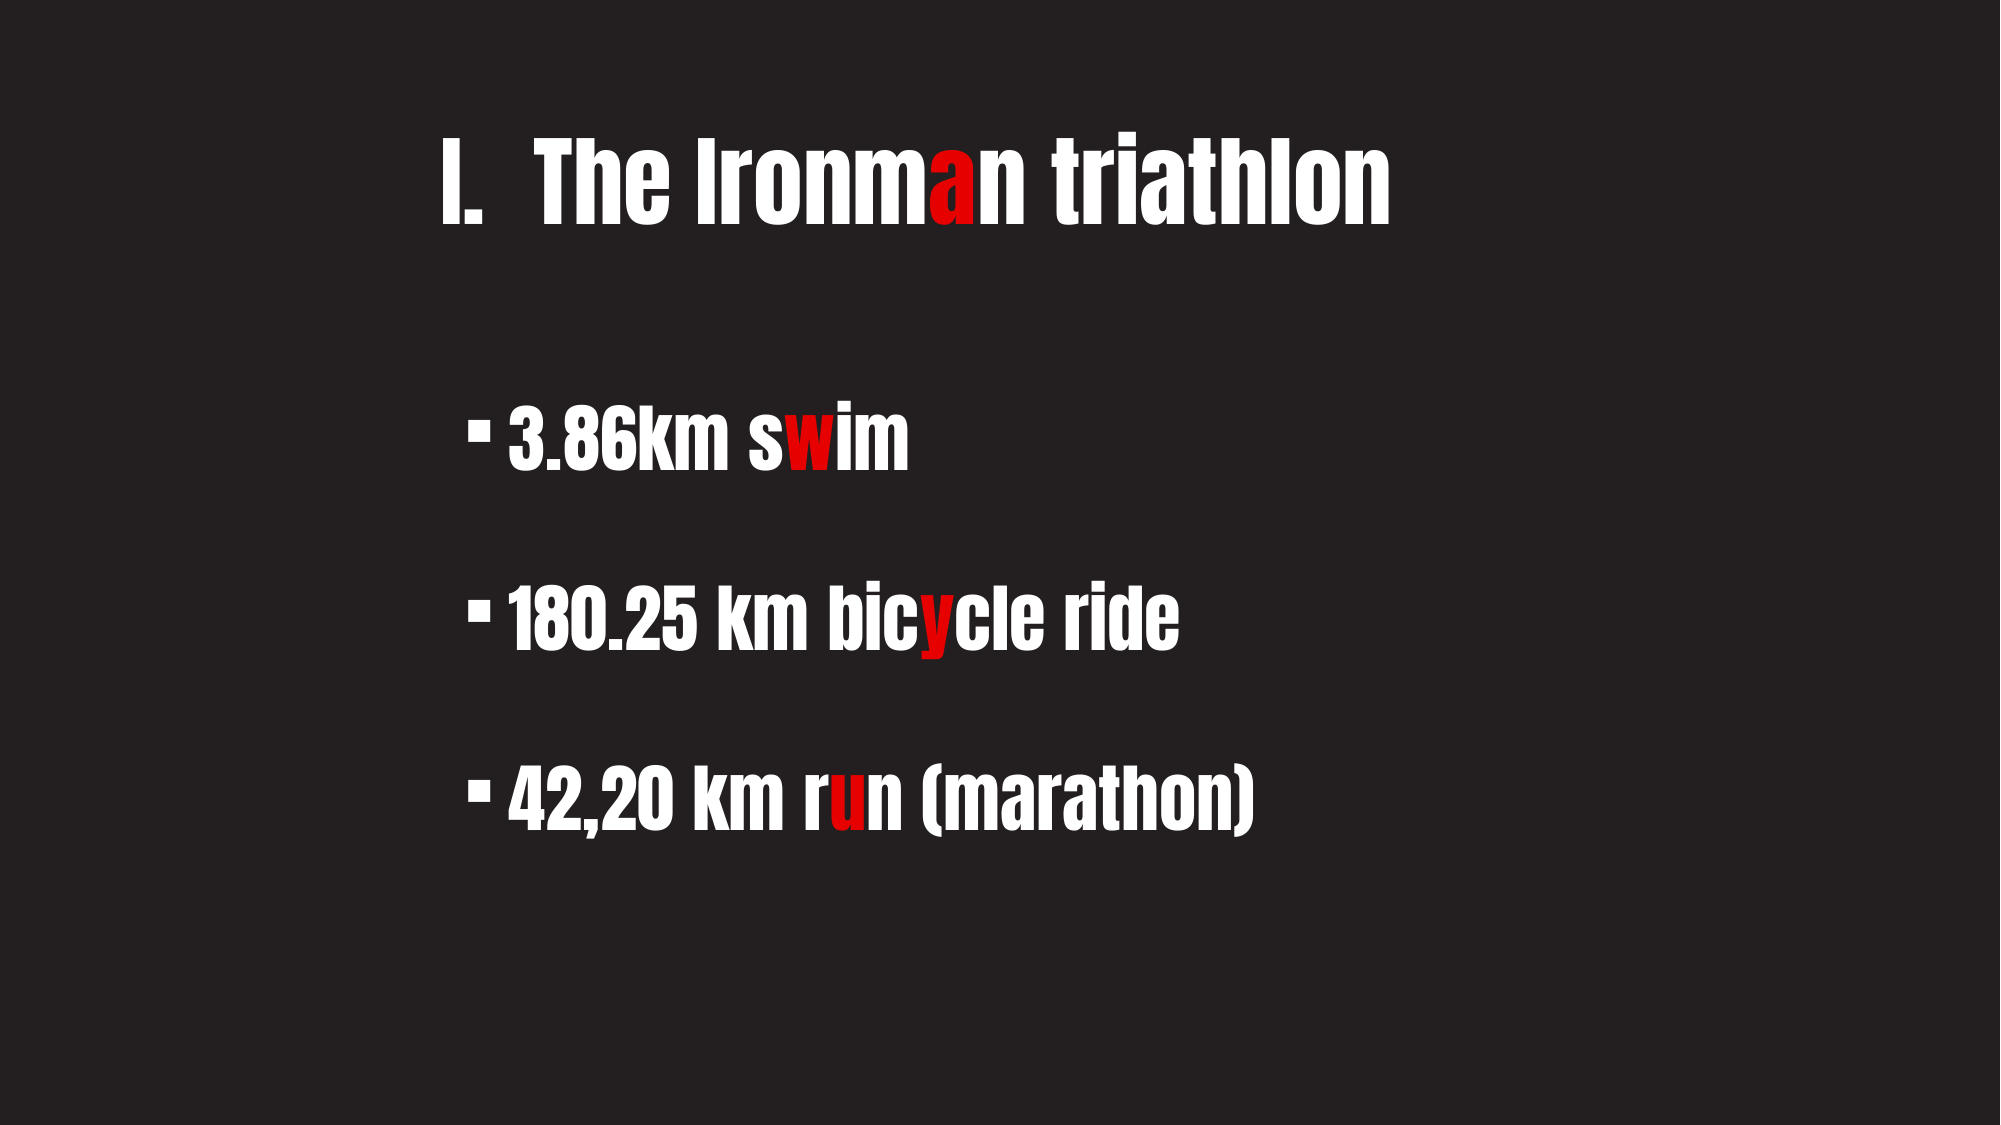

The Ironman triathlon
3.86km swim

180.25 km bicycle ride

42,20 km run (marathon)